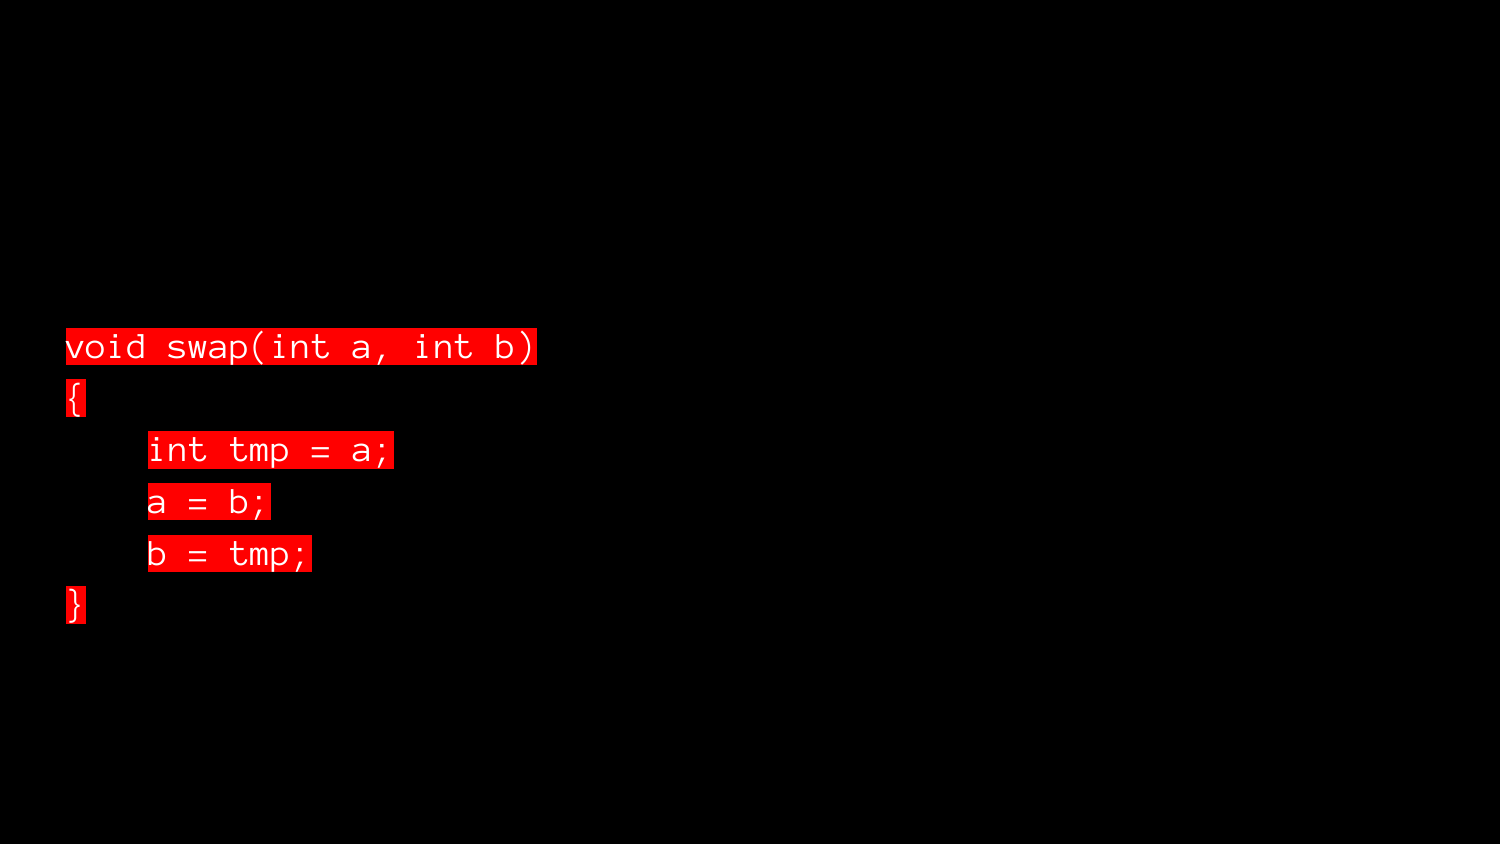

void swap(int a, int b)
{
    int tmp = a;
    a = b;
    b = tmp;
}